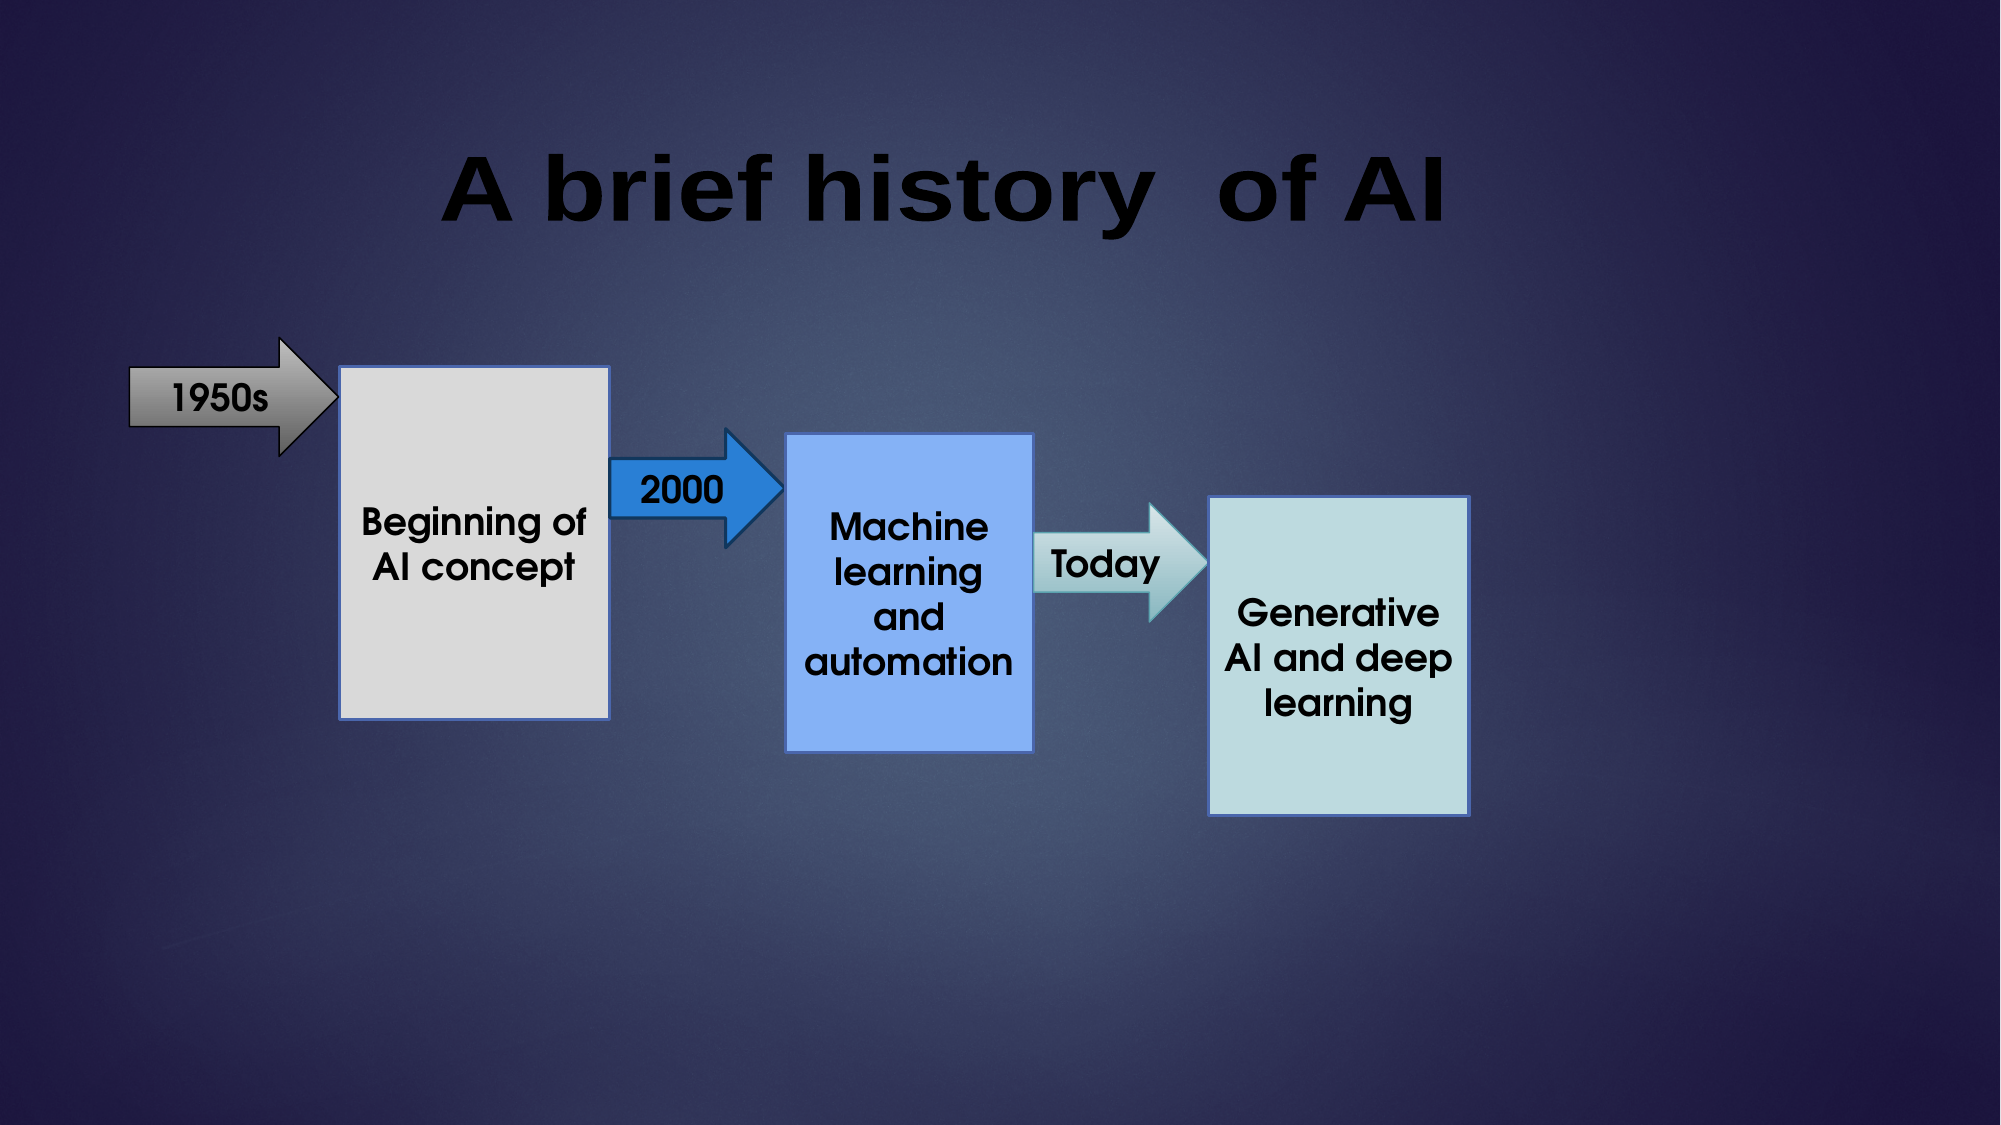

A brief history  of AI

1950s
Beginning of AI concept
2000
Machine learning and automation
Generative AI and deep learning
Today